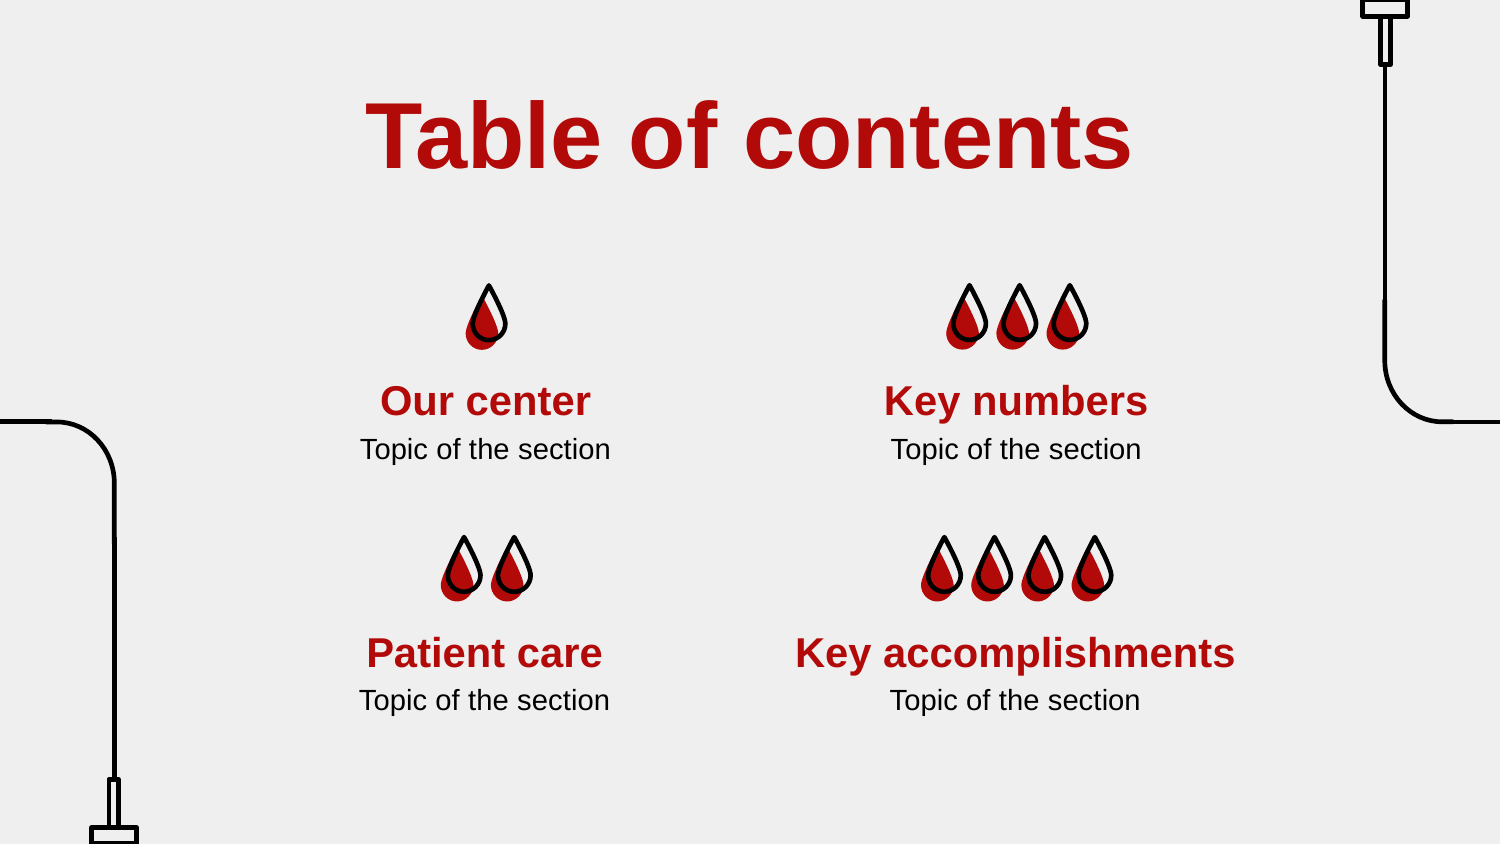

Table of contents

# Our center
Key numbers
Topic of the section
Topic of the section

Patient care
Key accomplishments
Topic of the section
Topic of the section